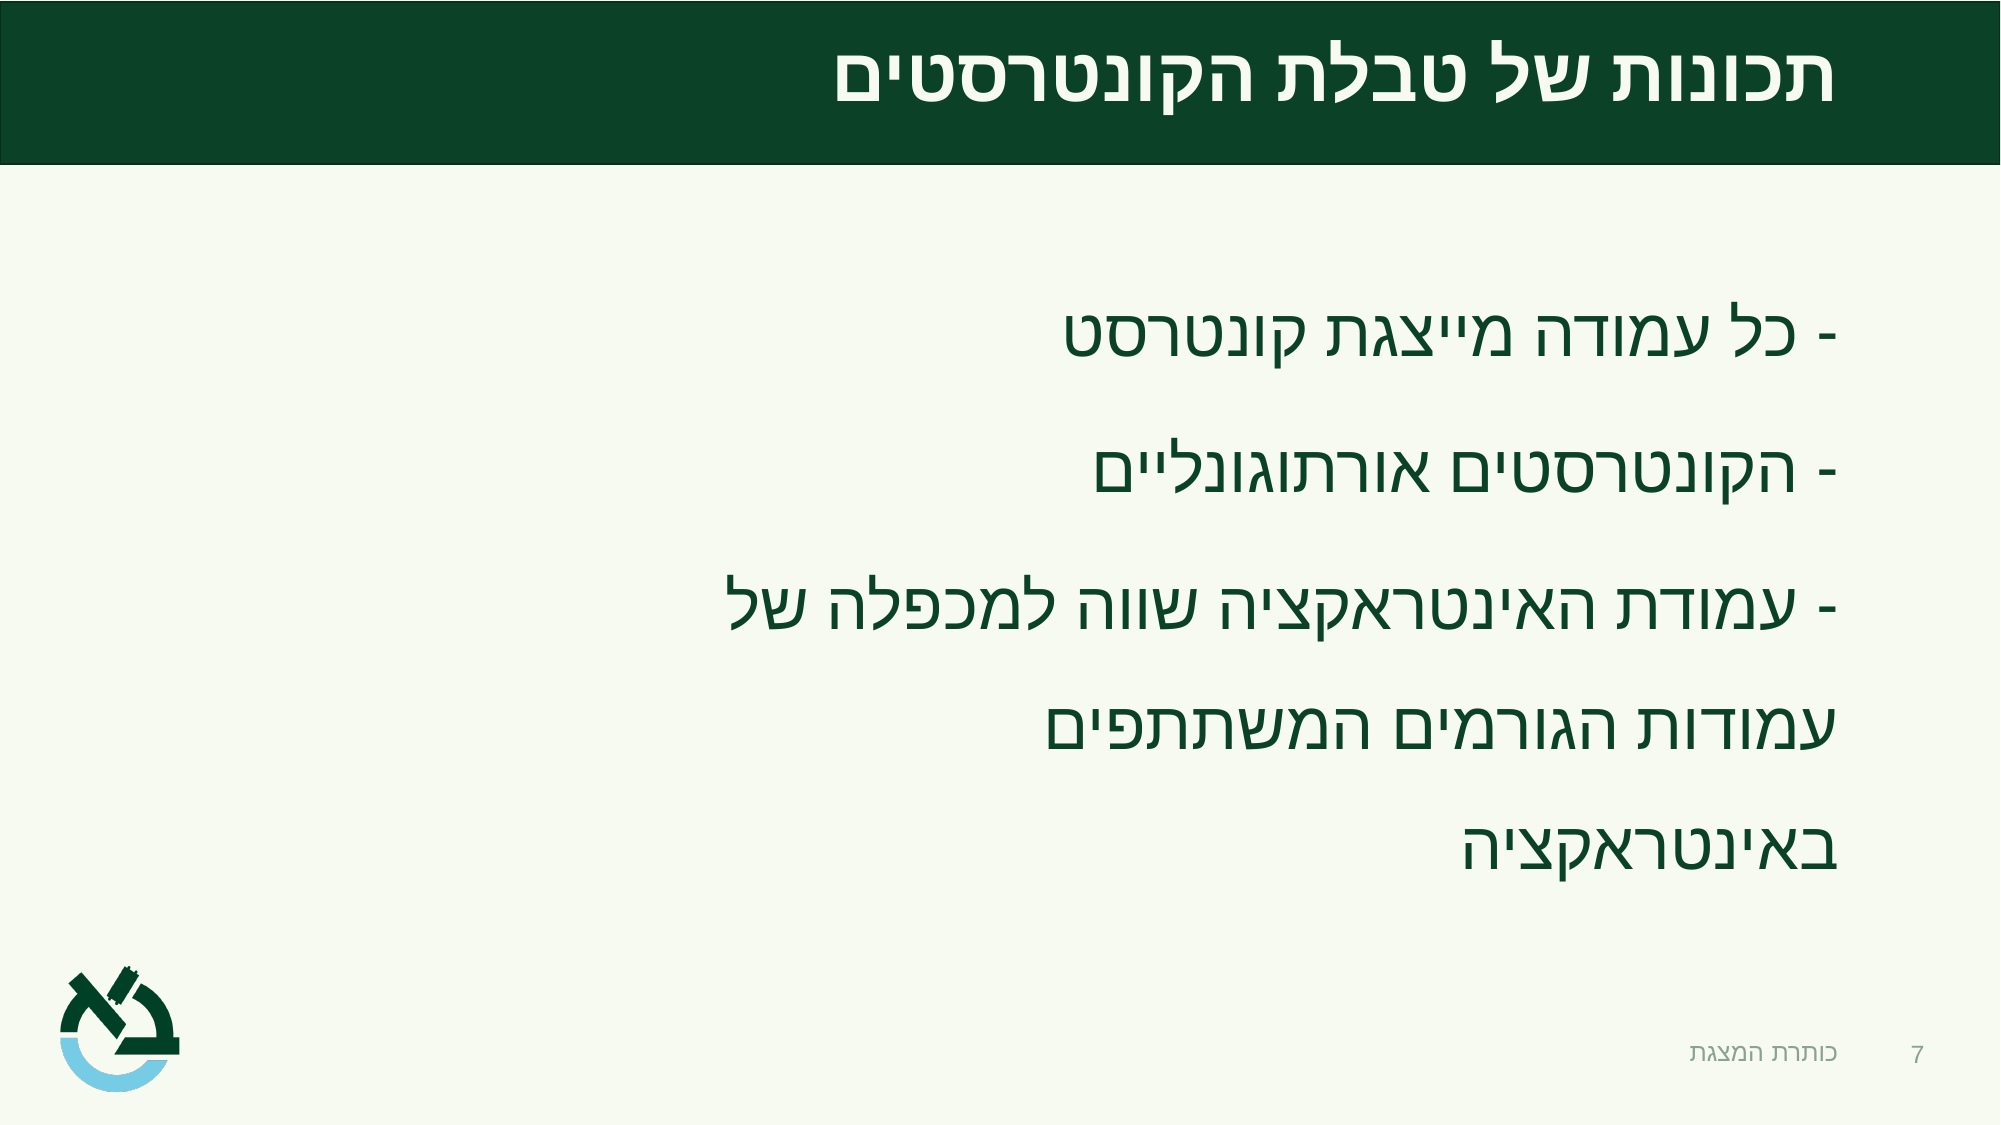

# תכונות של טבלת הקונטרסטים
- כל עמודה מייצגת קונטרסט
- הקונטרסטים אורתוגונליים
- עמודת האינטראקציה שווה למכפלה של עמודות הגורמים המשתתפים באינטראקציה
7
כותרת המצגת